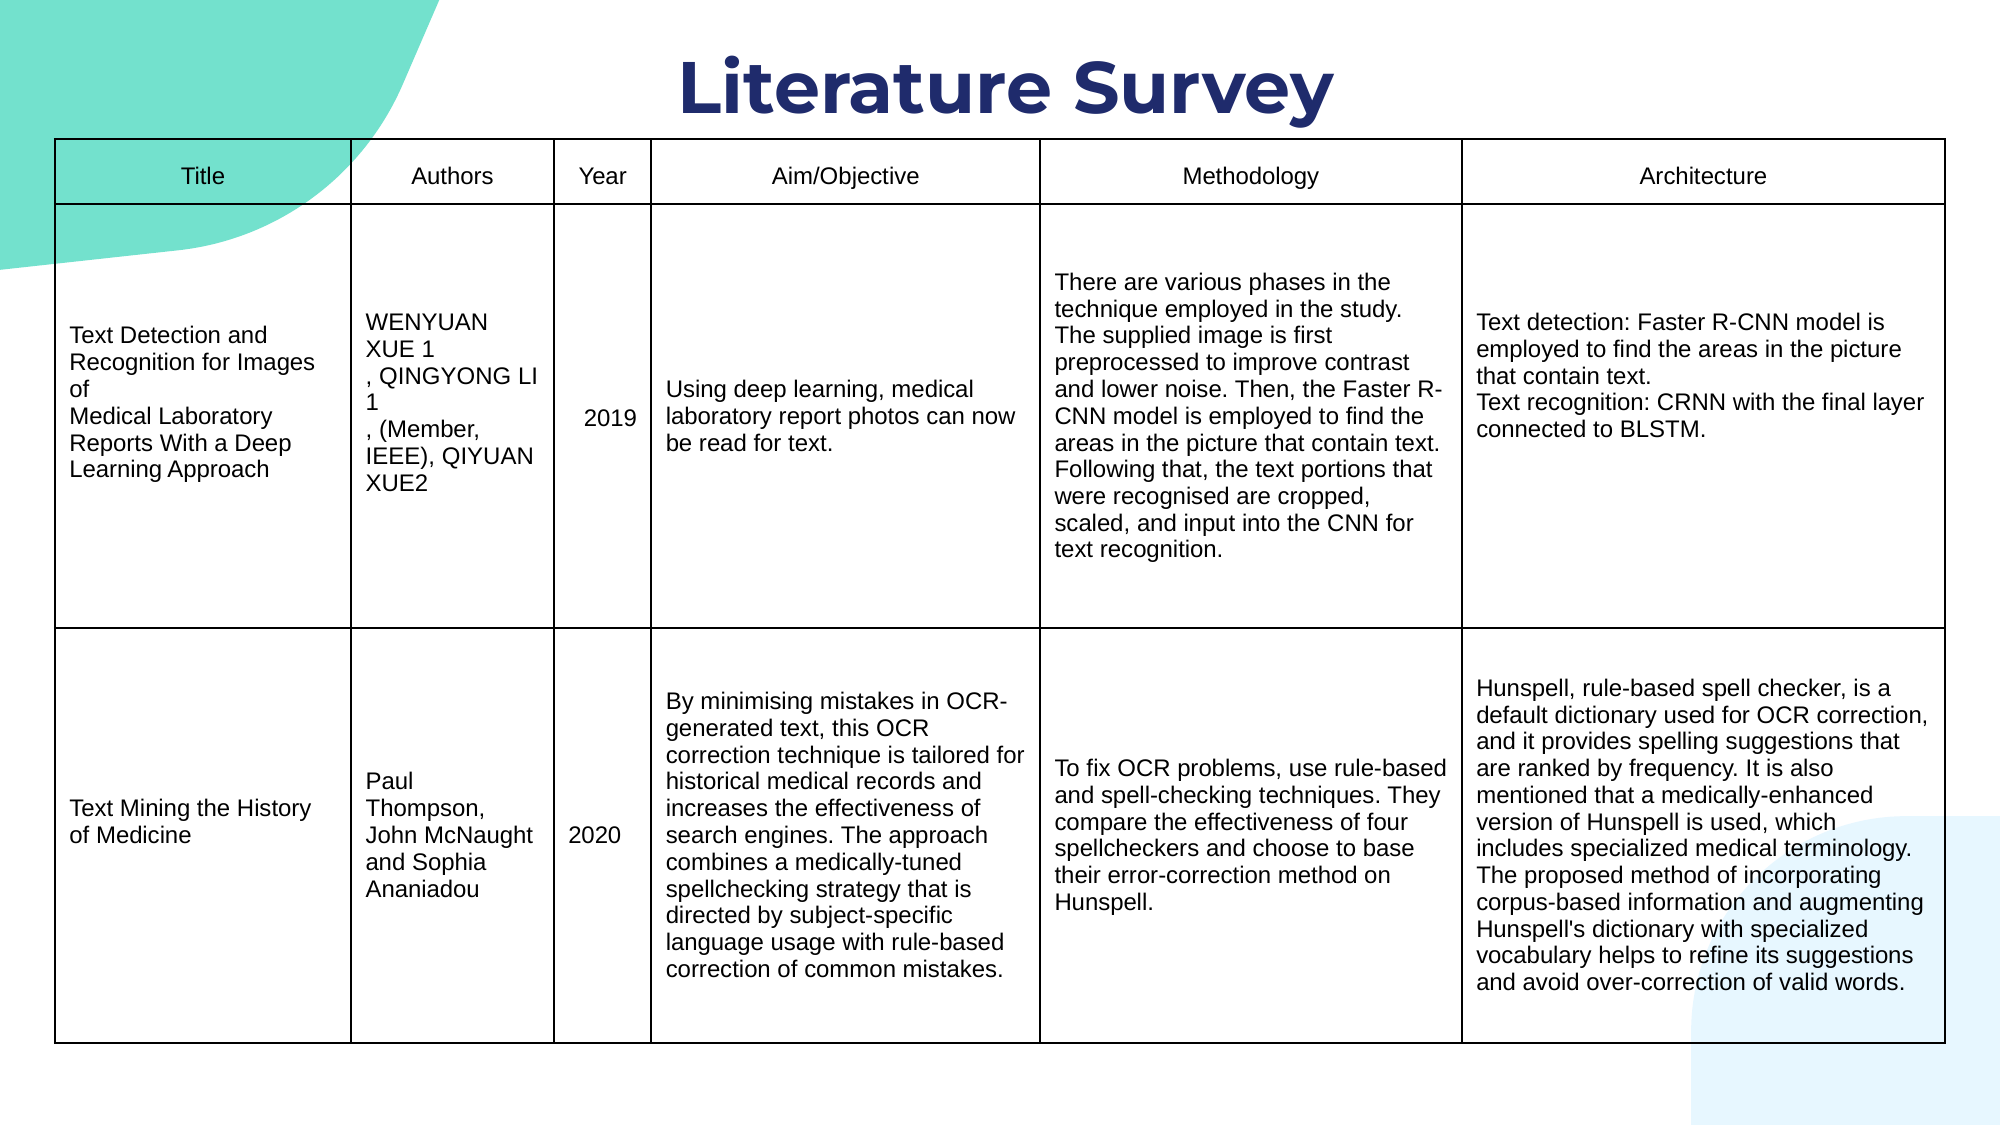

Literature Survey
| Title | Authors | Year | Aim/Objective | Methodology | Architecture |
| --- | --- | --- | --- | --- | --- |
| Text Detection and Recognition for Images of Medical Laboratory Reports With a Deep Learning Approach | WENYUAN XUE 1 , QINGYONG LI 1 , (Member, IEEE), QIYUAN XUE2 | 2019 | Using deep learning, medical laboratory report photos can now be read for text. | There are various phases in the technique employed in the study. The supplied image is first preprocessed to improve contrast and lower noise. Then, the Faster R-CNN model is employed to find the areas in the picture that contain text. Following that, the text portions that were recognised are cropped, scaled, and input into the CNN for text recognition. | Text detection: Faster R-CNN model is employed to find the areas in the picture that contain text. Text recognition: CRNN with the final layer connected to BLSTM. |
| Text Mining the History of Medicine | Paul Thompson, John McNaught and Sophia Ananiadou | 2020 | By minimising mistakes in OCR-generated text, this OCR correction technique is tailored for historical medical records and increases the effectiveness of search engines. The approach combines a medically-tuned spellchecking strategy that is directed by subject-specific language usage with rule-based correction of common mistakes. | To fix OCR problems, use rule-based and spell-checking techniques. They compare the effectiveness of four spellcheckers and choose to base their error-correction method on Hunspell. | Hunspell, rule-based spell checker, is a default dictionary used for OCR correction, and it provides spelling suggestions that are ranked by frequency. It is also mentioned that a medically-enhanced version of Hunspell is used, which includes specialized medical terminology. The proposed method of incorporating corpus-based information and augmenting Hunspell's dictionary with specialized vocabulary helps to refine its suggestions and avoid over-correction of valid words. |